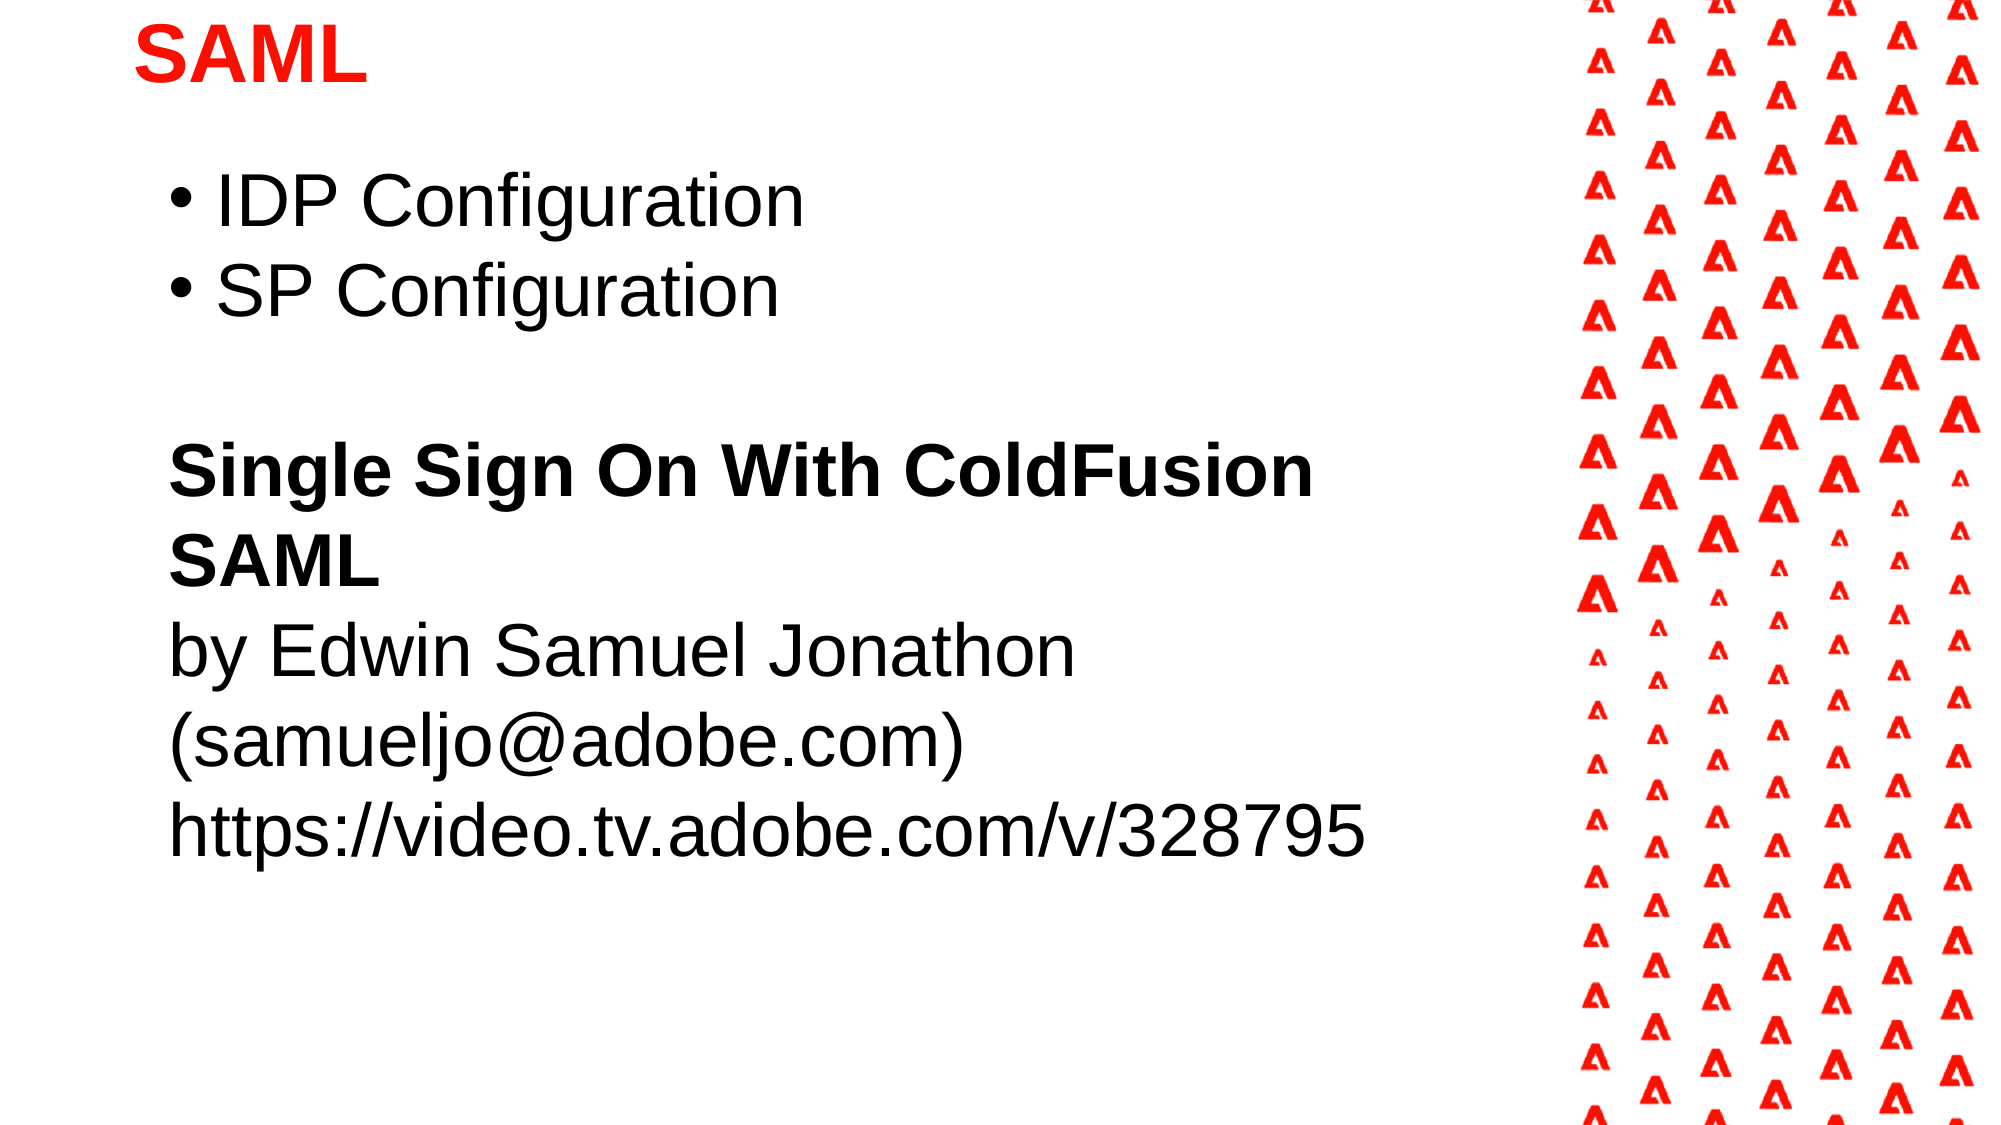

SAML
IDP Configuration
SP Configuration

Single Sign On With ColdFusion SAML
by Edwin Samuel Jonathon (samueljo@adobe.com)
https://video.tv.adobe.com/v/328795